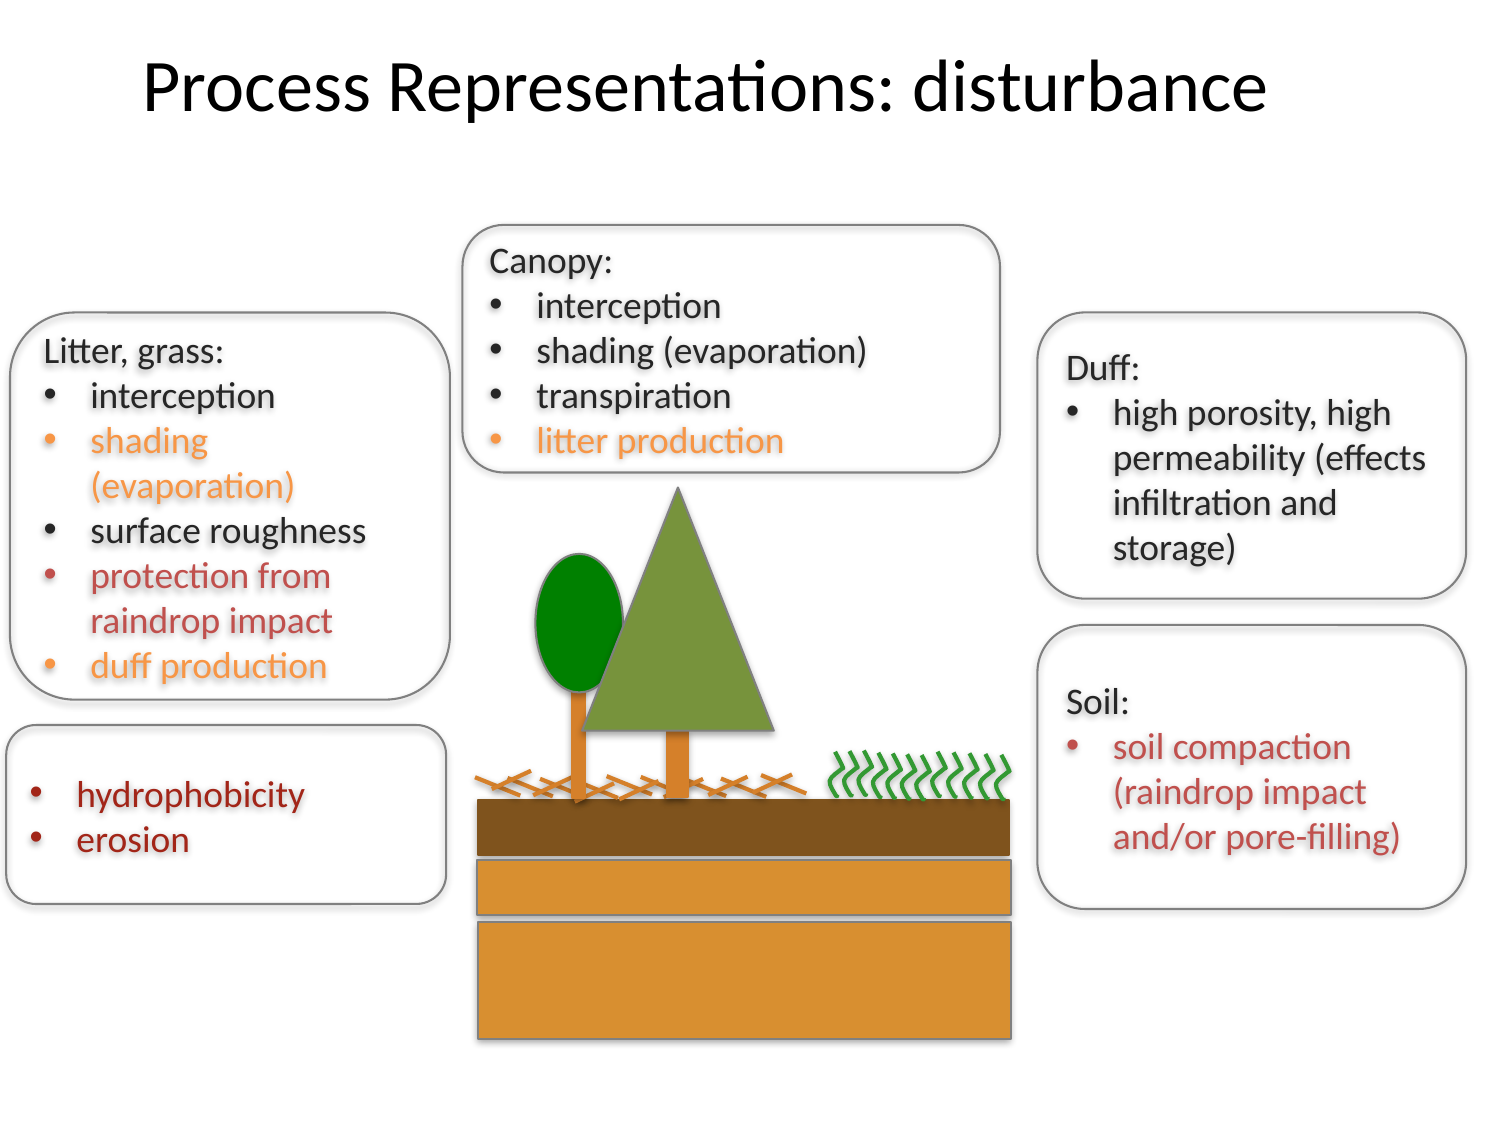

Process Representations: disturbance
Canopy:
interception
shading (evaporation)
transpiration
litter production
Litter, grass:
interception
shading (evaporation)
surface roughness
protection from raindrop impact
duff production
Duff:
high porosity, high permeability (effects infiltration and storage)

Soil:
soil compaction (raindrop impact and/or pore-filling)
hydrophobicity
erosion